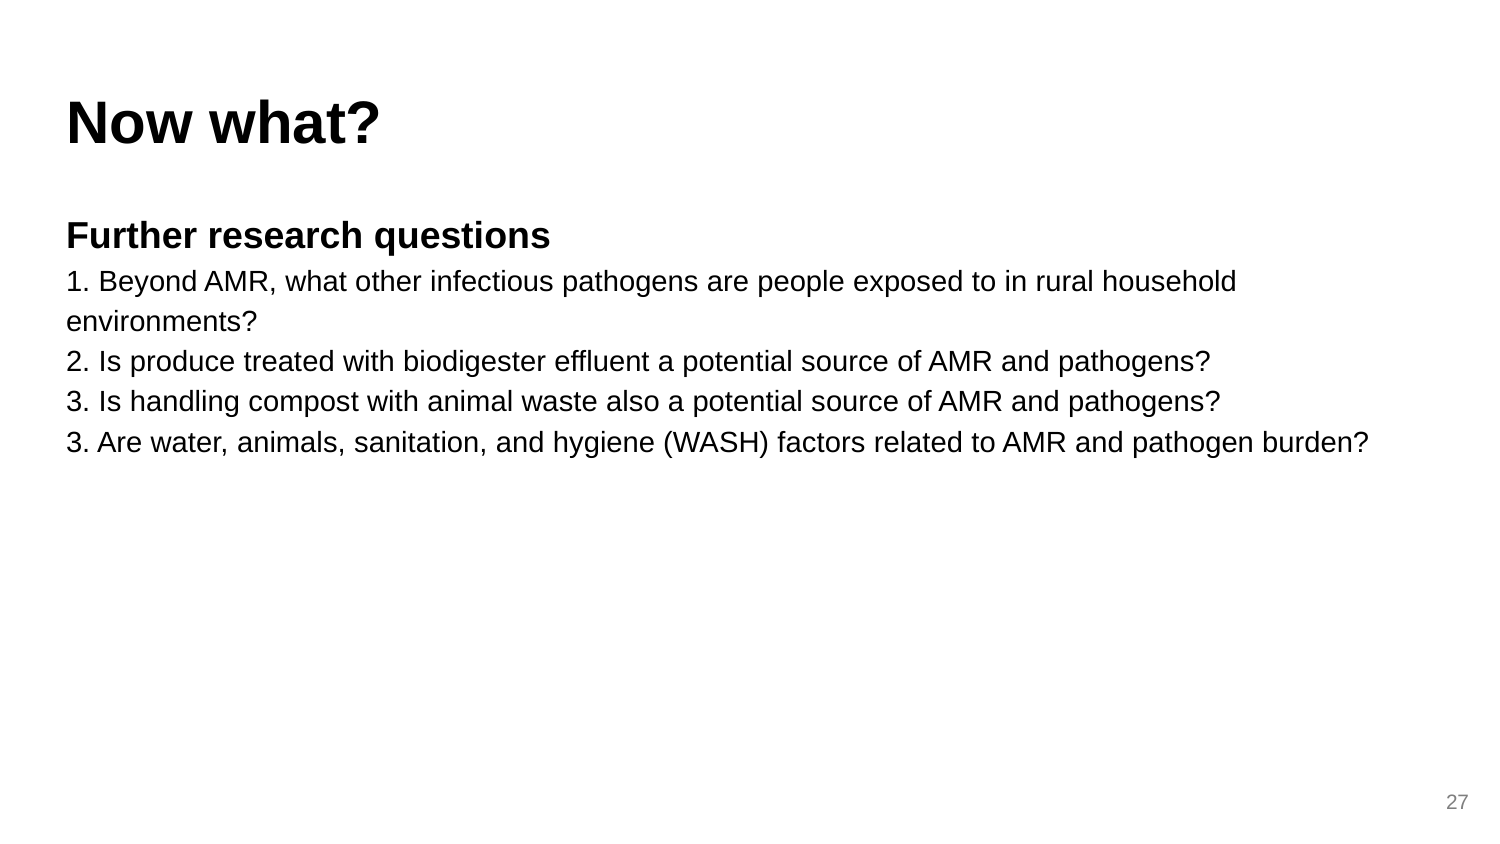

# Now what?
Further research questions
1. Beyond AMR, what other infectious pathogens are people exposed to in rural household environments?
2. Is produce treated with biodigester effluent a potential source of AMR and pathogens?
3. Is handling compost with animal waste also a potential source of AMR and pathogens?
3. Are water, animals, sanitation, and hygiene (WASH) factors related to AMR and pathogen burden?

27